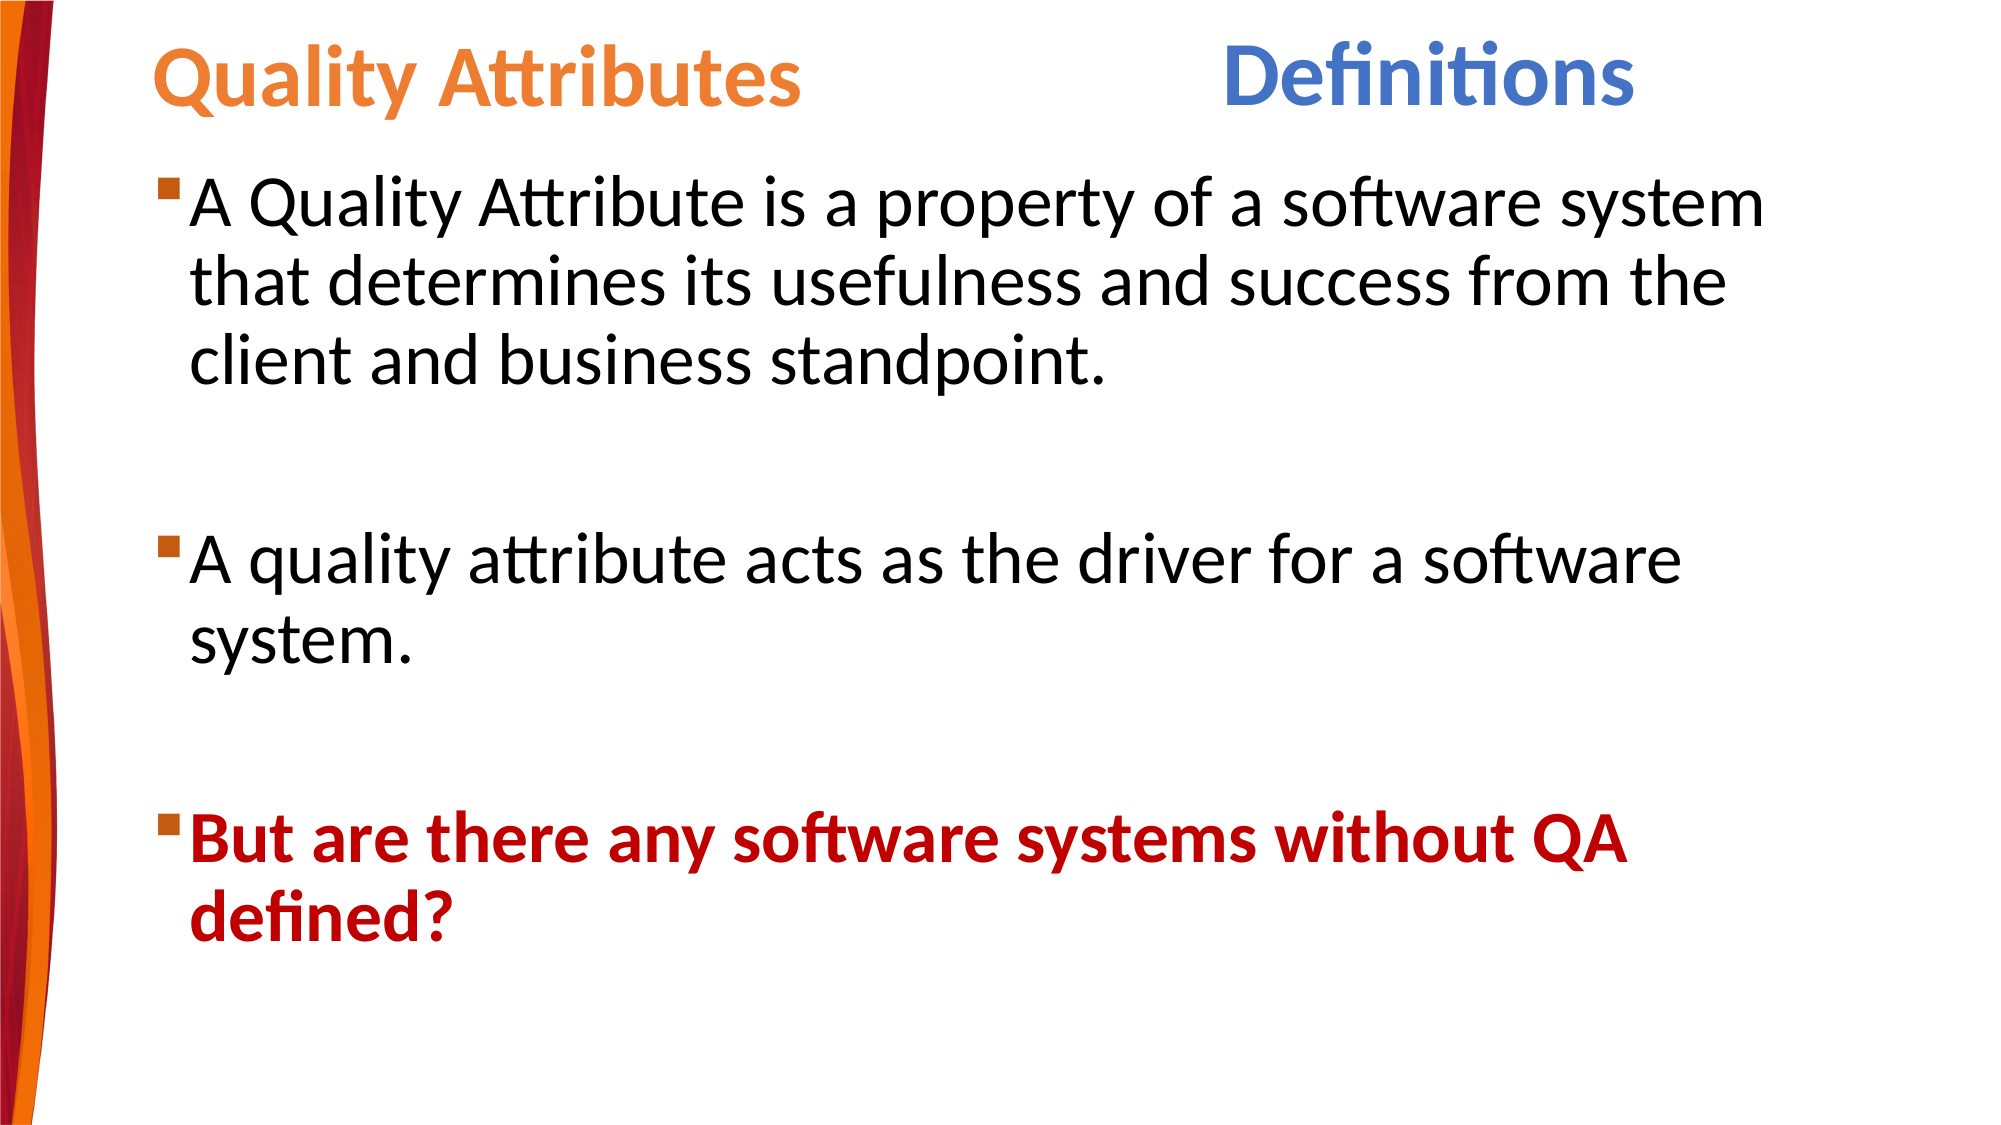

Definitions
# Quality Attributes
A Quality Attribute is a property of a software system that determines its usefulness and success from the client and business standpoint.

A quality attribute acts as the driver for a software system.

But are there any software systems without QA defined?